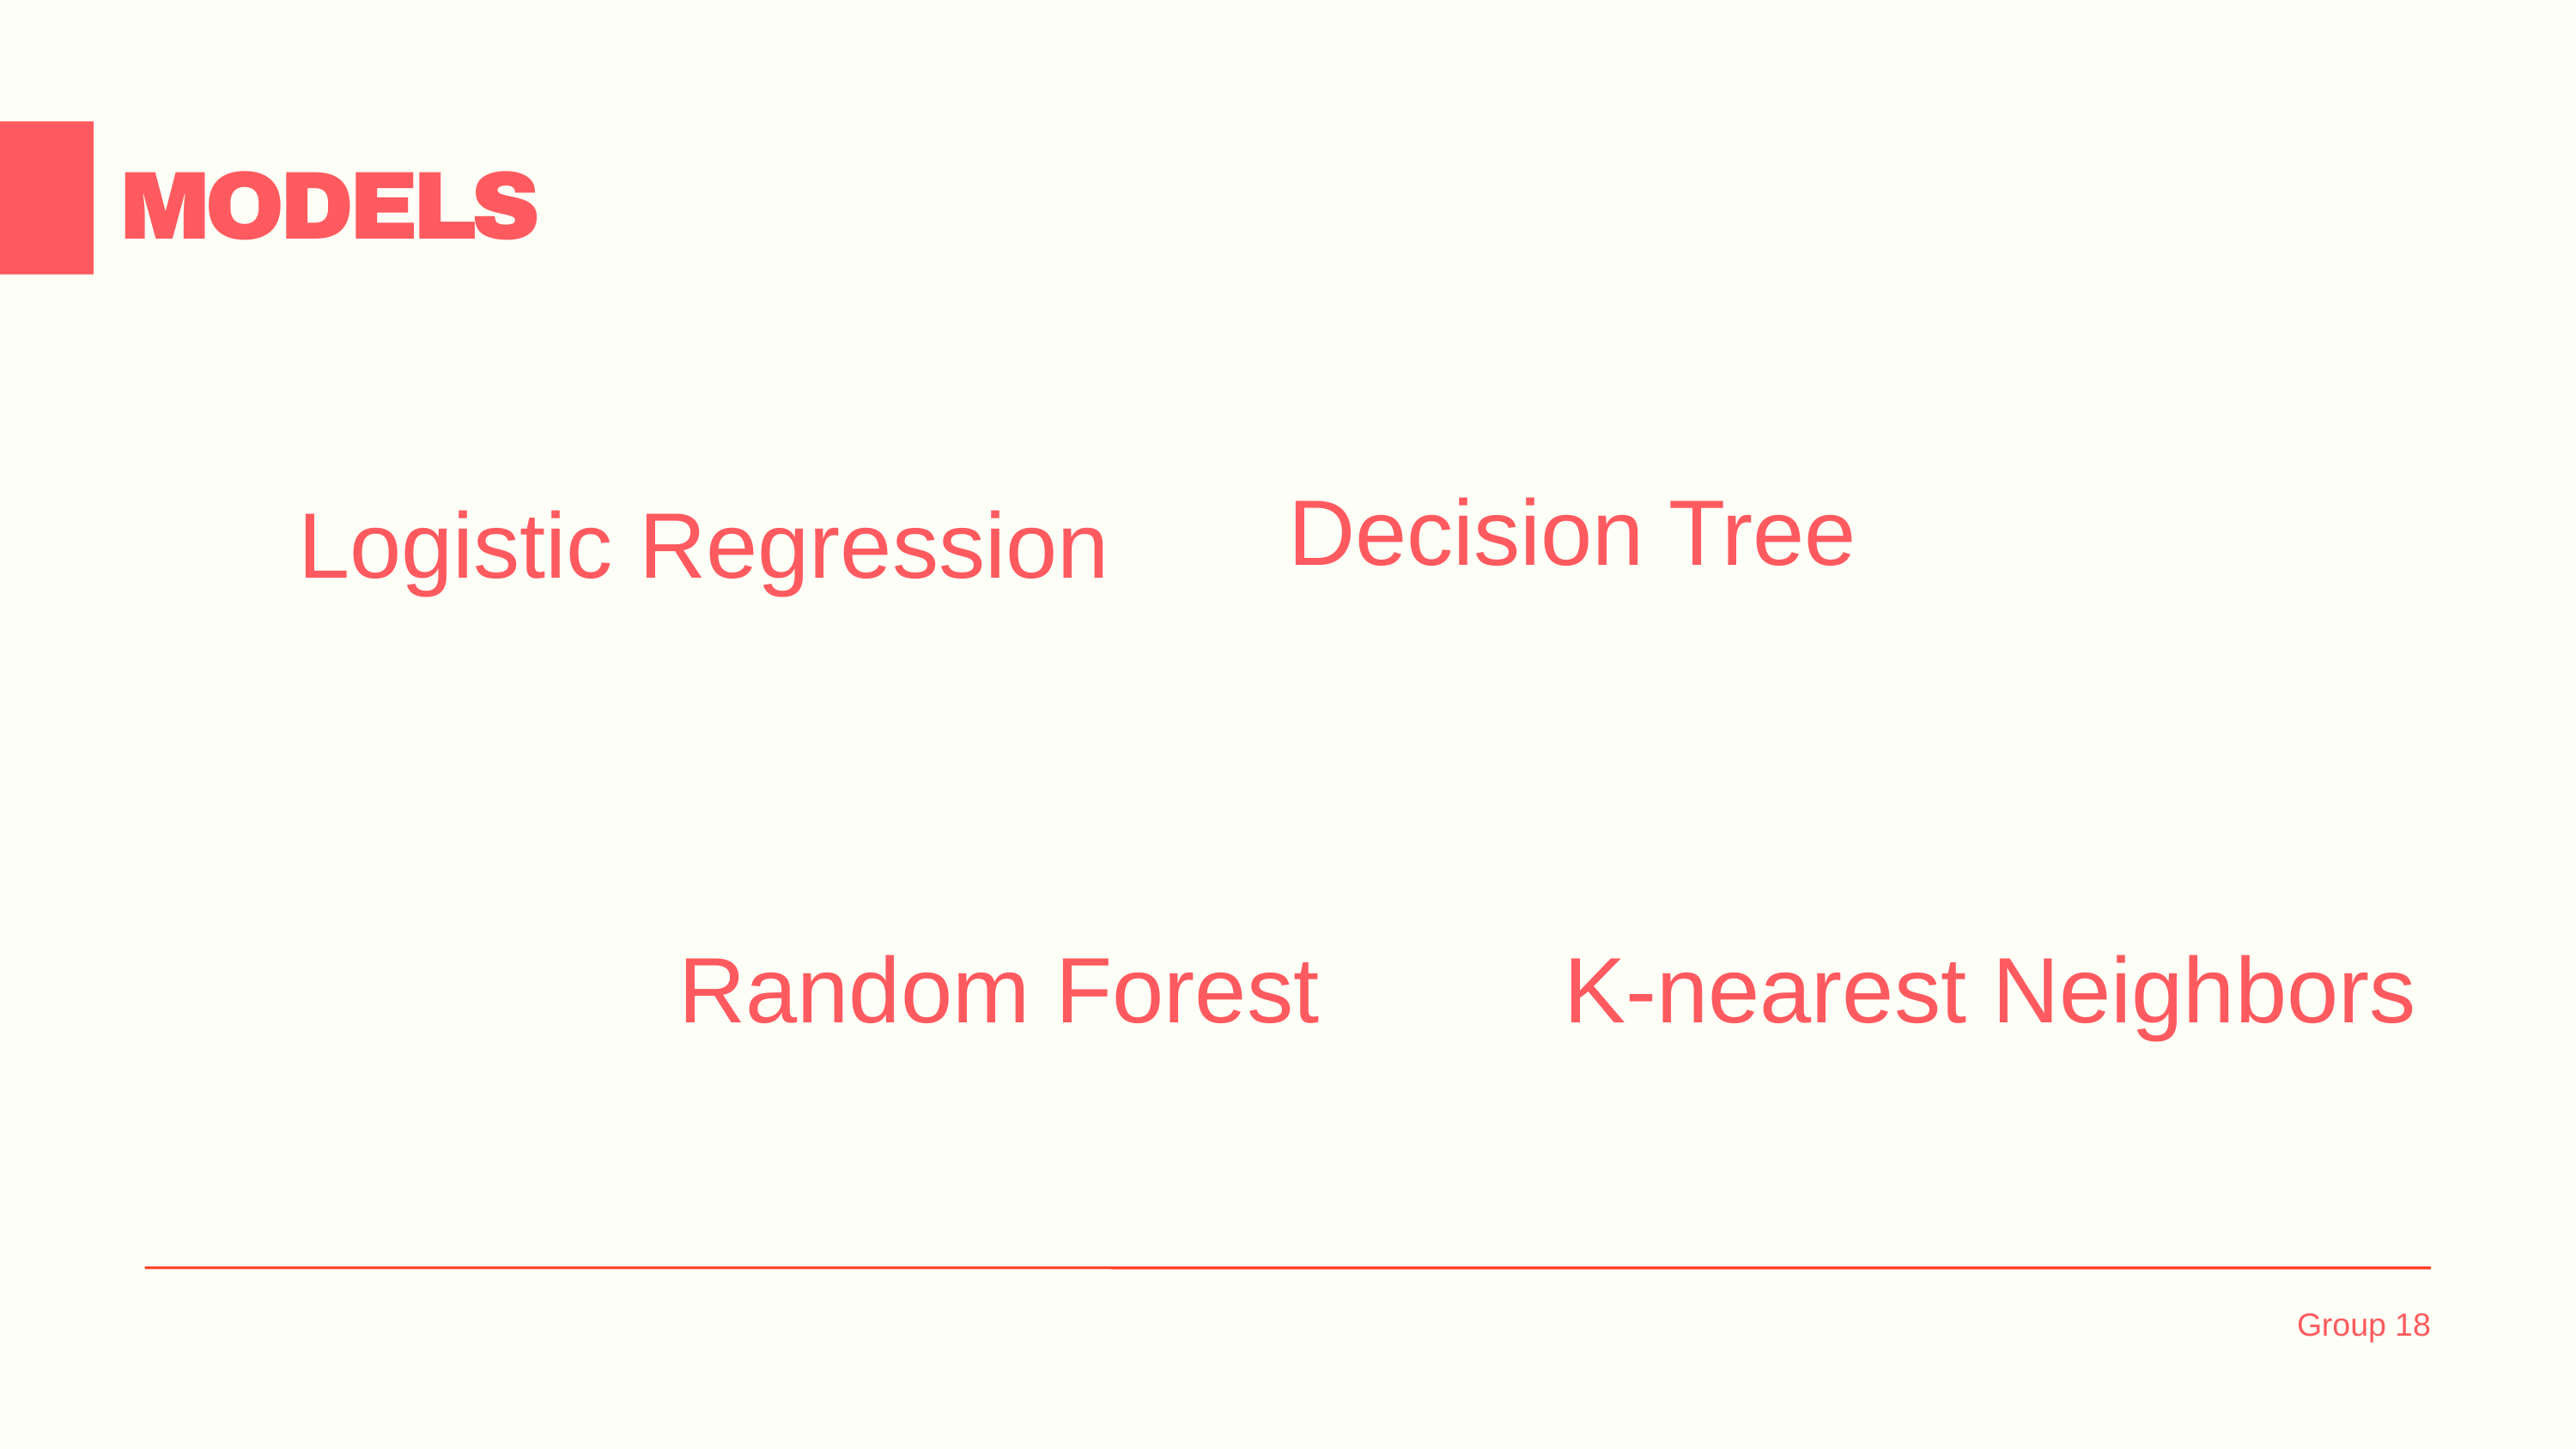

MODELS
Decision Tree
Logistic Regression
K-nearest Neighbors
Random Forest

Group 18